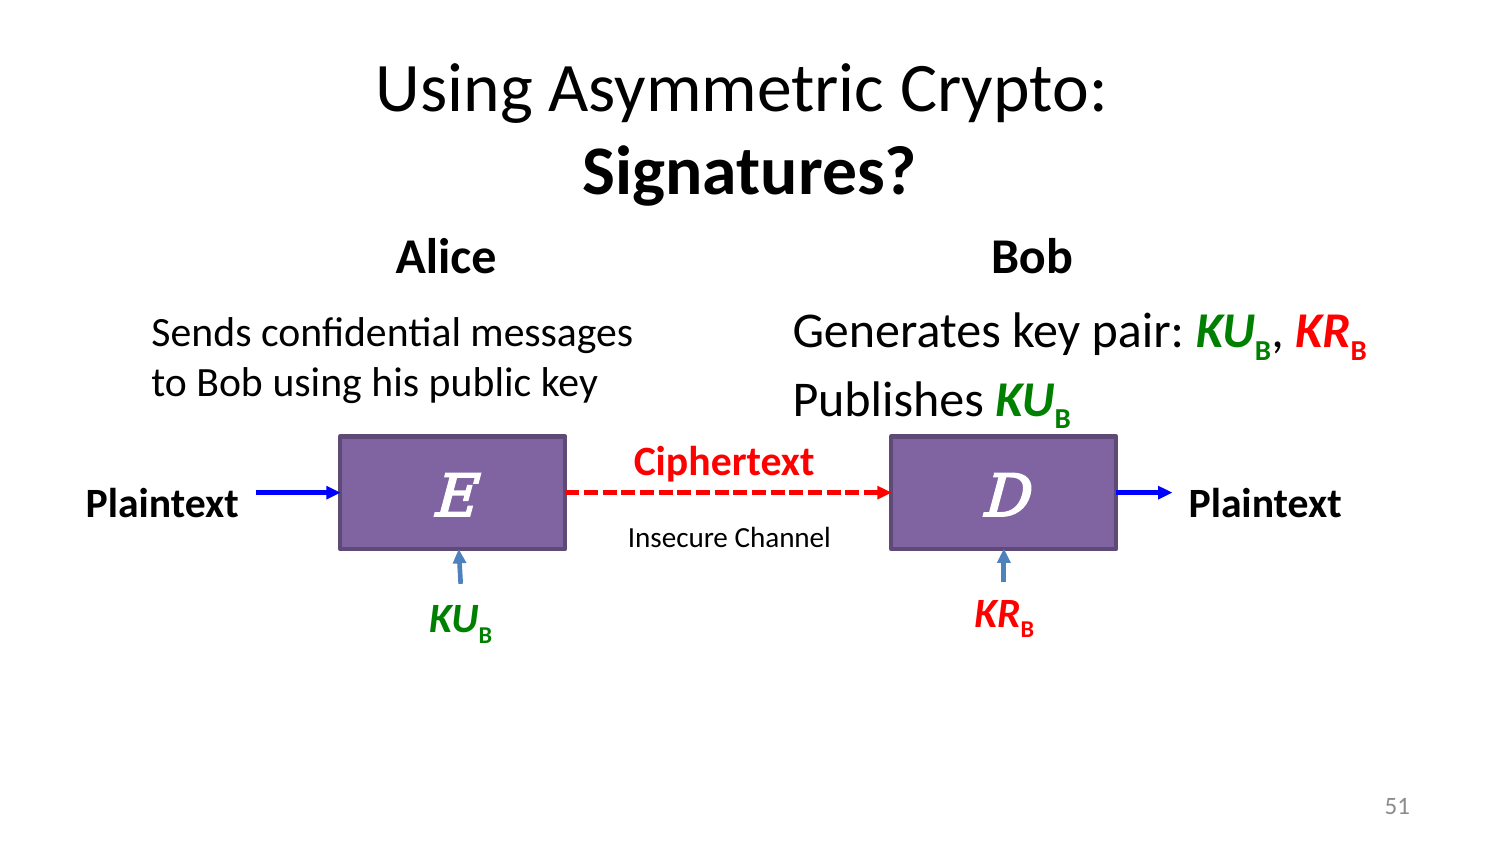

# Using Asymmetric Crypto: Signatures?
Alice
Bob
Generates key pair: KUB, KRB
Publishes KUB
Sends confidential messages to Bob using his public key
Ciphertext
E
D
Plaintext
Plaintext
Insecure Channel
KRB
KUB
51